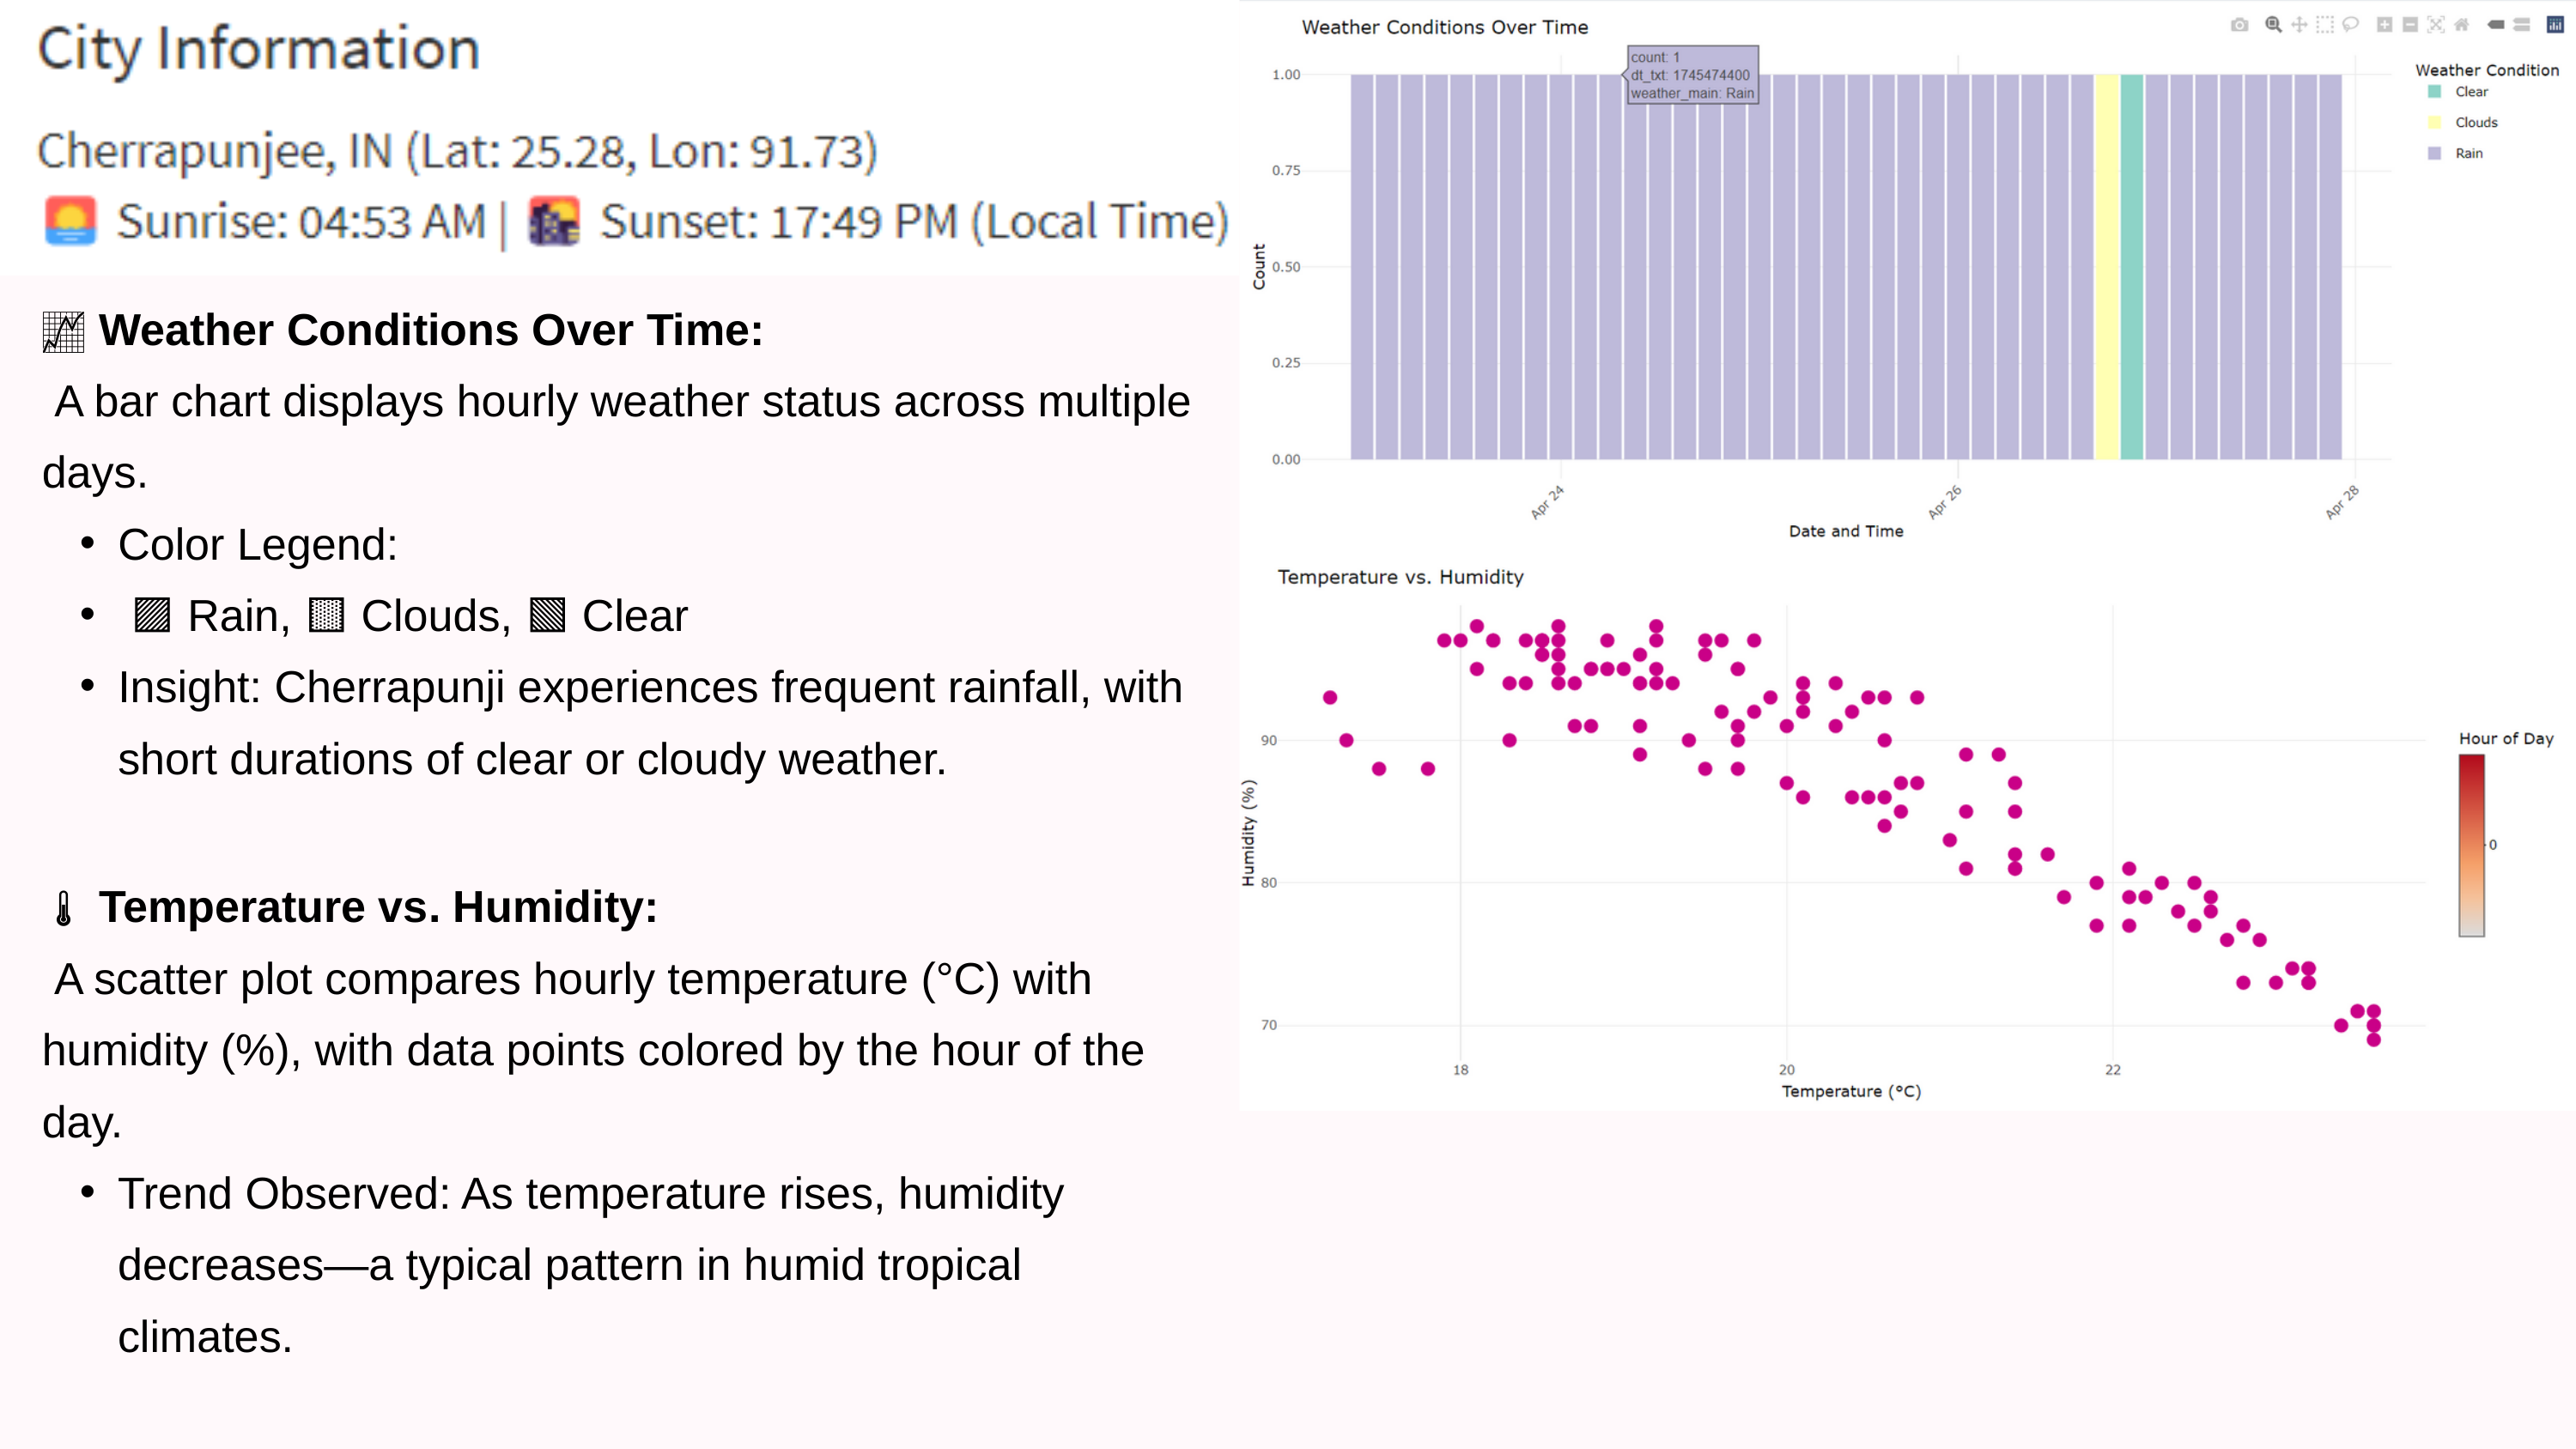

📈 Weather Conditions Over Time:
 A bar chart displays hourly weather status across multiple days.
Color Legend:
 🟪 Rain, 🟨 Clouds, 🟩 Clear
Insight: Cherrapunji experiences frequent rainfall, with short durations of clear or cloudy weather.

🌡️ Temperature vs. Humidity:
 A scatter plot compares hourly temperature (°C) with humidity (%), with data points colored by the hour of the day.
Trend Observed: As temperature rises, humidity decreases—a typical pattern in humid tropical climates.